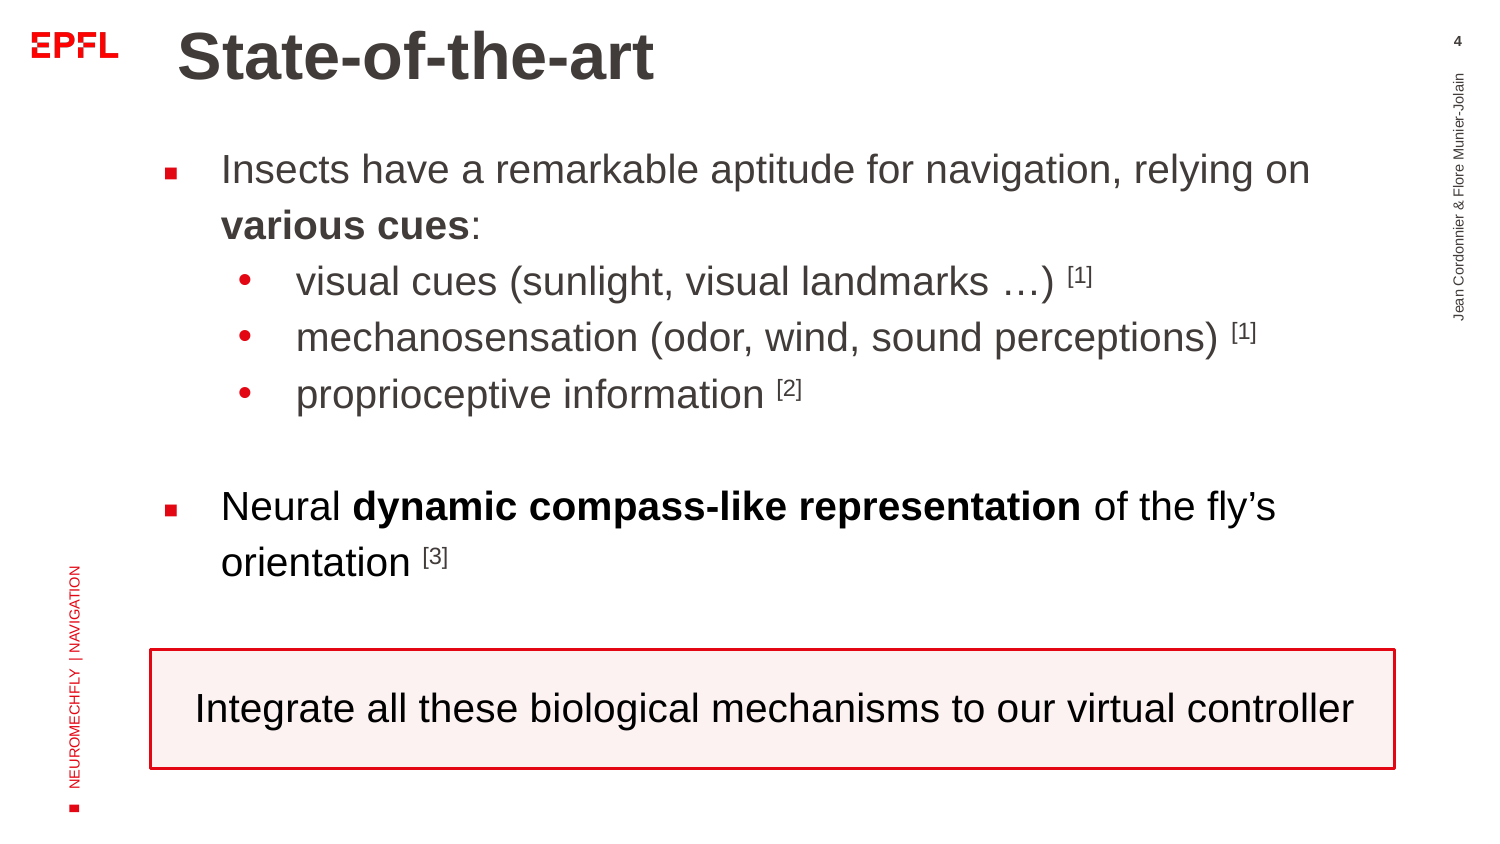

# State-of-the-art
4
Insects have a remarkable aptitude for navigation, relying on various cues:
visual cues (sunlight, visual landmarks …) [1]
mechanosensation (odor, wind, sound perceptions) [1]
proprioceptive information [2]

Neural dynamic compass-like representation of the fly’s orientation [3]
Jean Cordonnier & Flore Munier-Jolain
NEUROMECHFLY  | NAVIGATION

Integrate all these biological mechanisms to our virtual controller